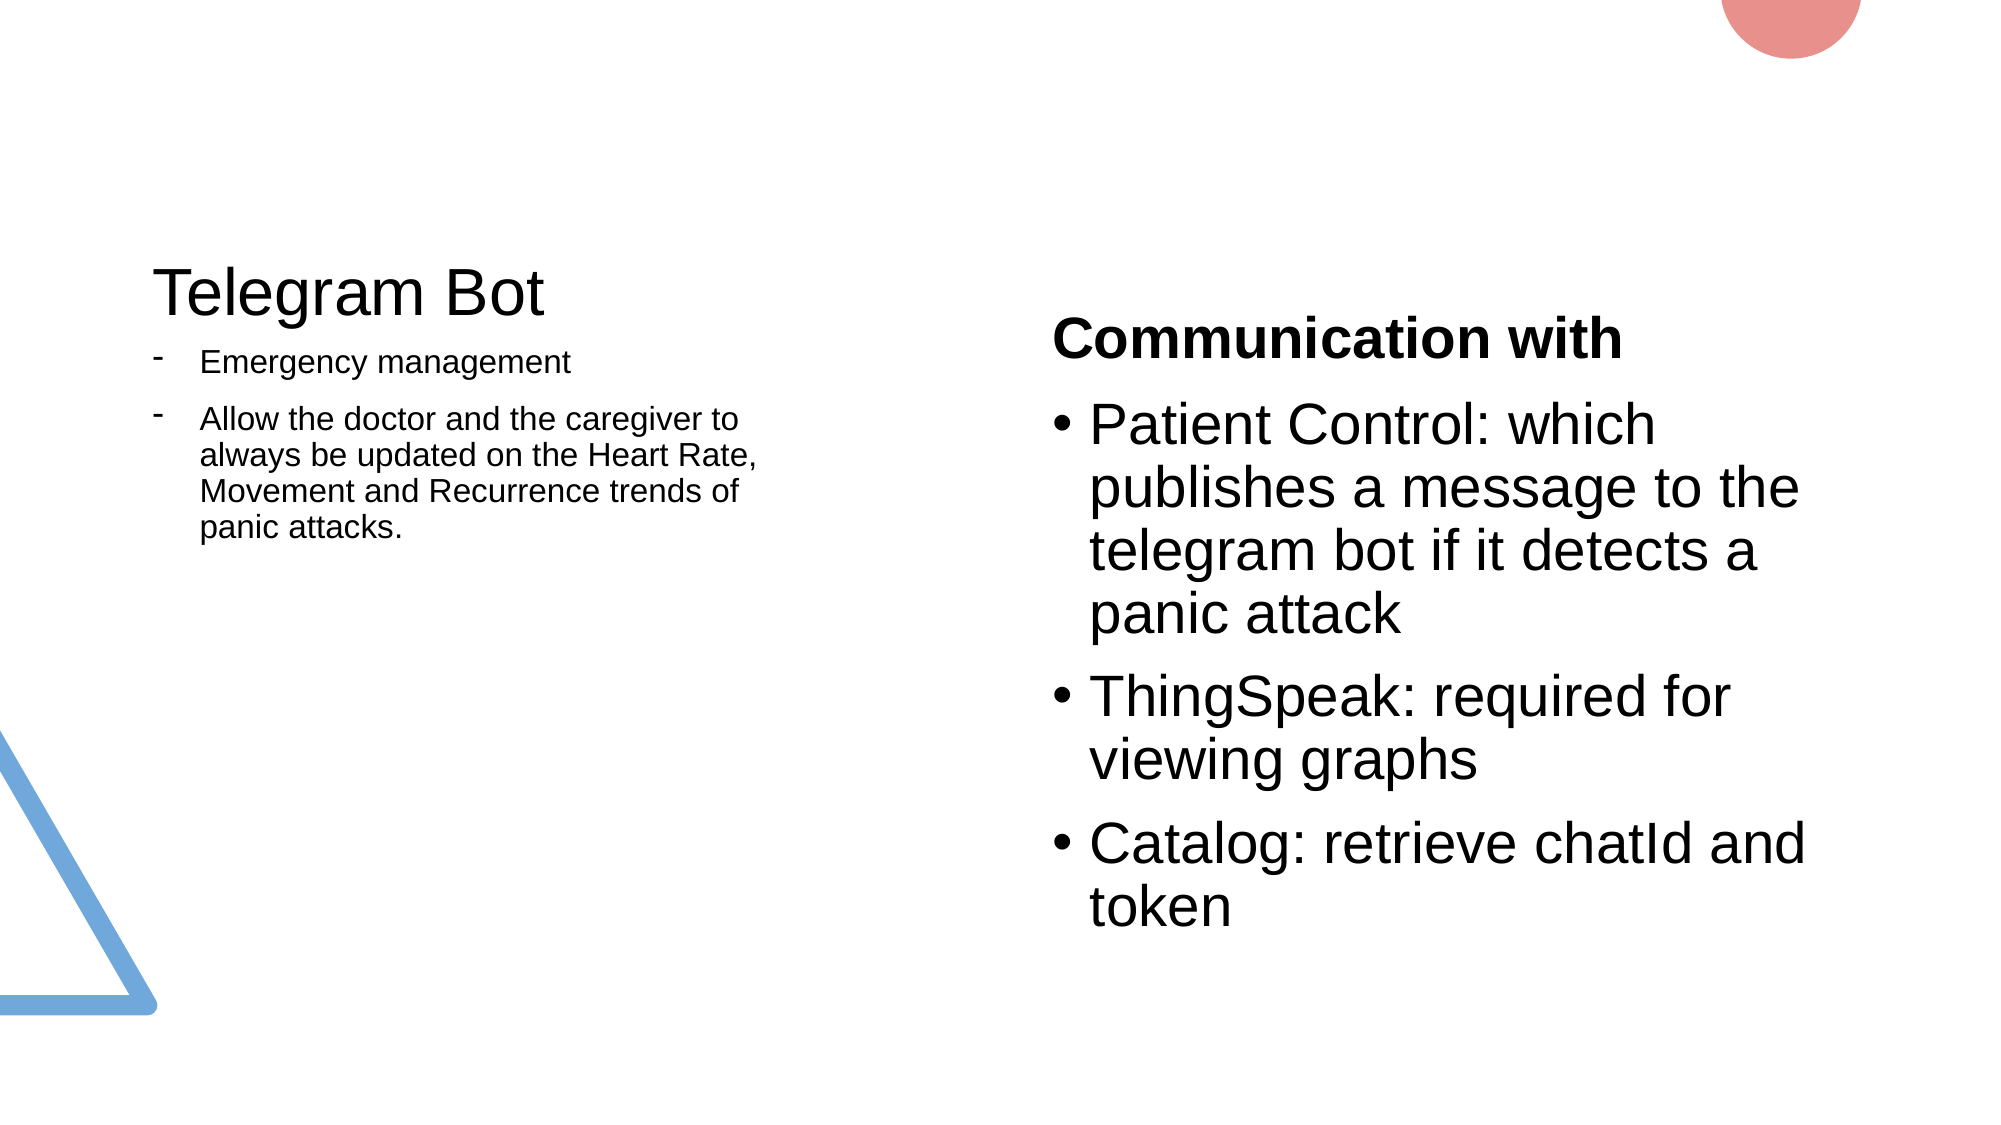

# Telegram Bot
Communication with
Emergency management
Allow the doctor and the caregiver to always be updated on the Heart Rate, Movement and Recurrence trends of panic attacks.
Patient Control: which publishes a message to the telegram bot if it detects a panic attack
ThingSpeak: required for viewing graphs
Catalog: retrieve chatId and token